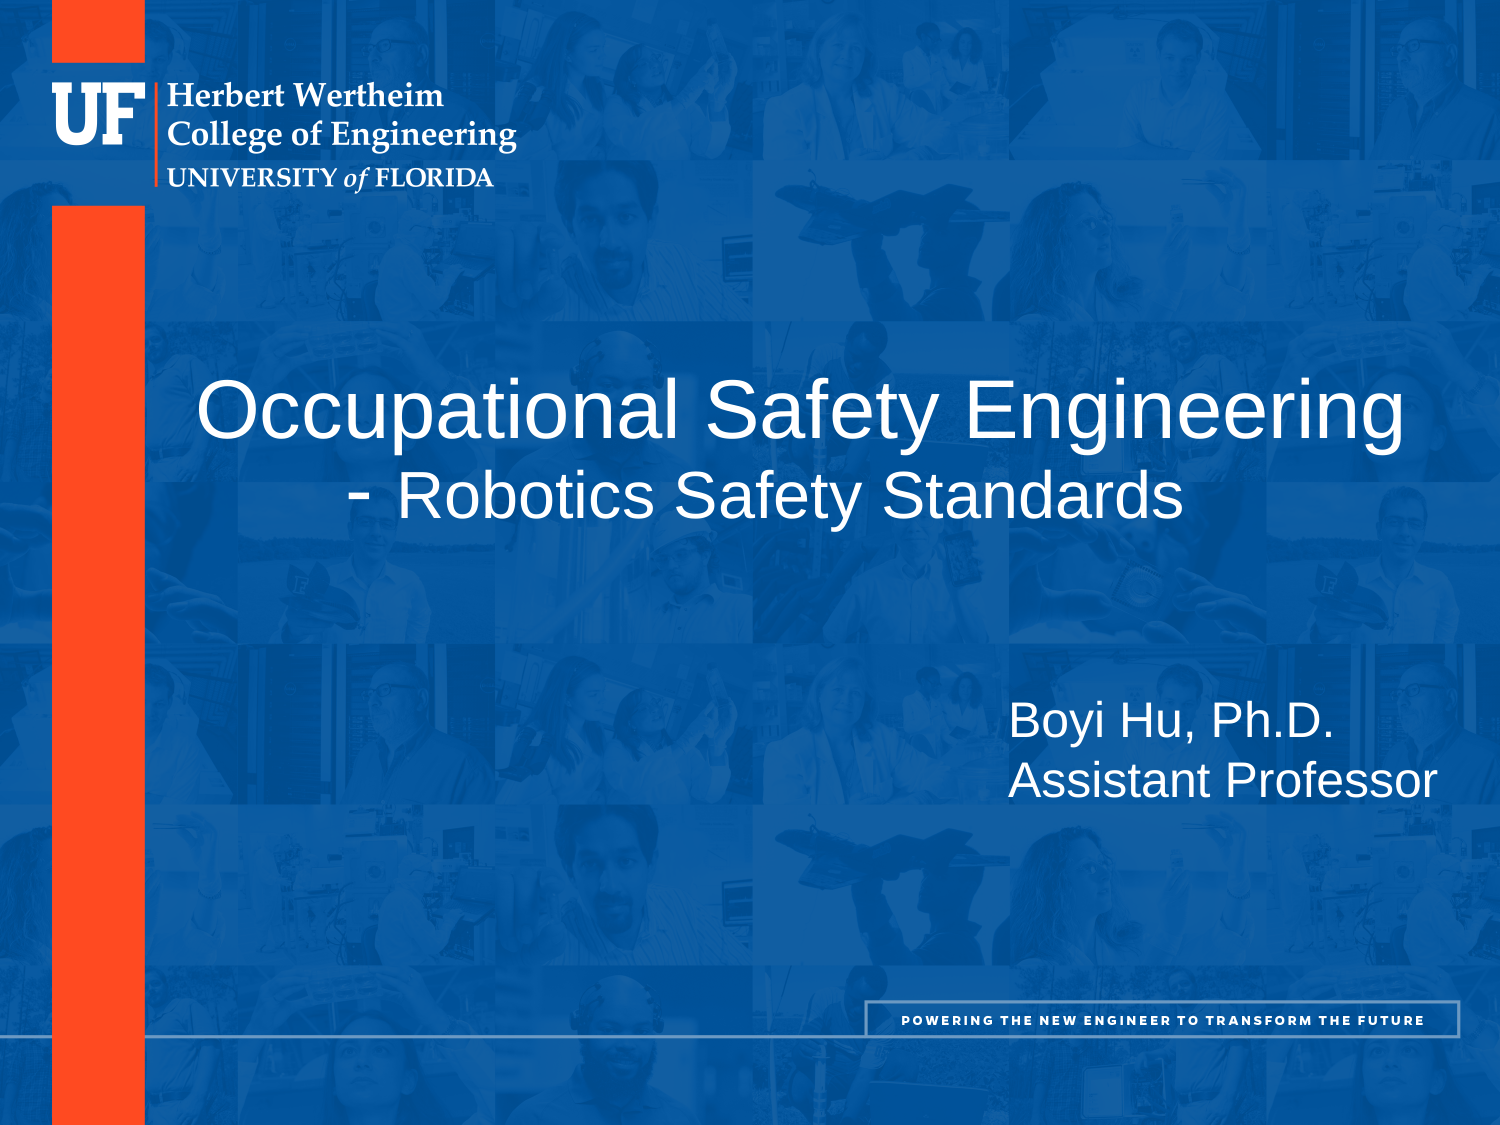

# Occupational Safety Engineering - Robotics Safety Standards
Boyi Hu, Ph.D.
Assistant Professor